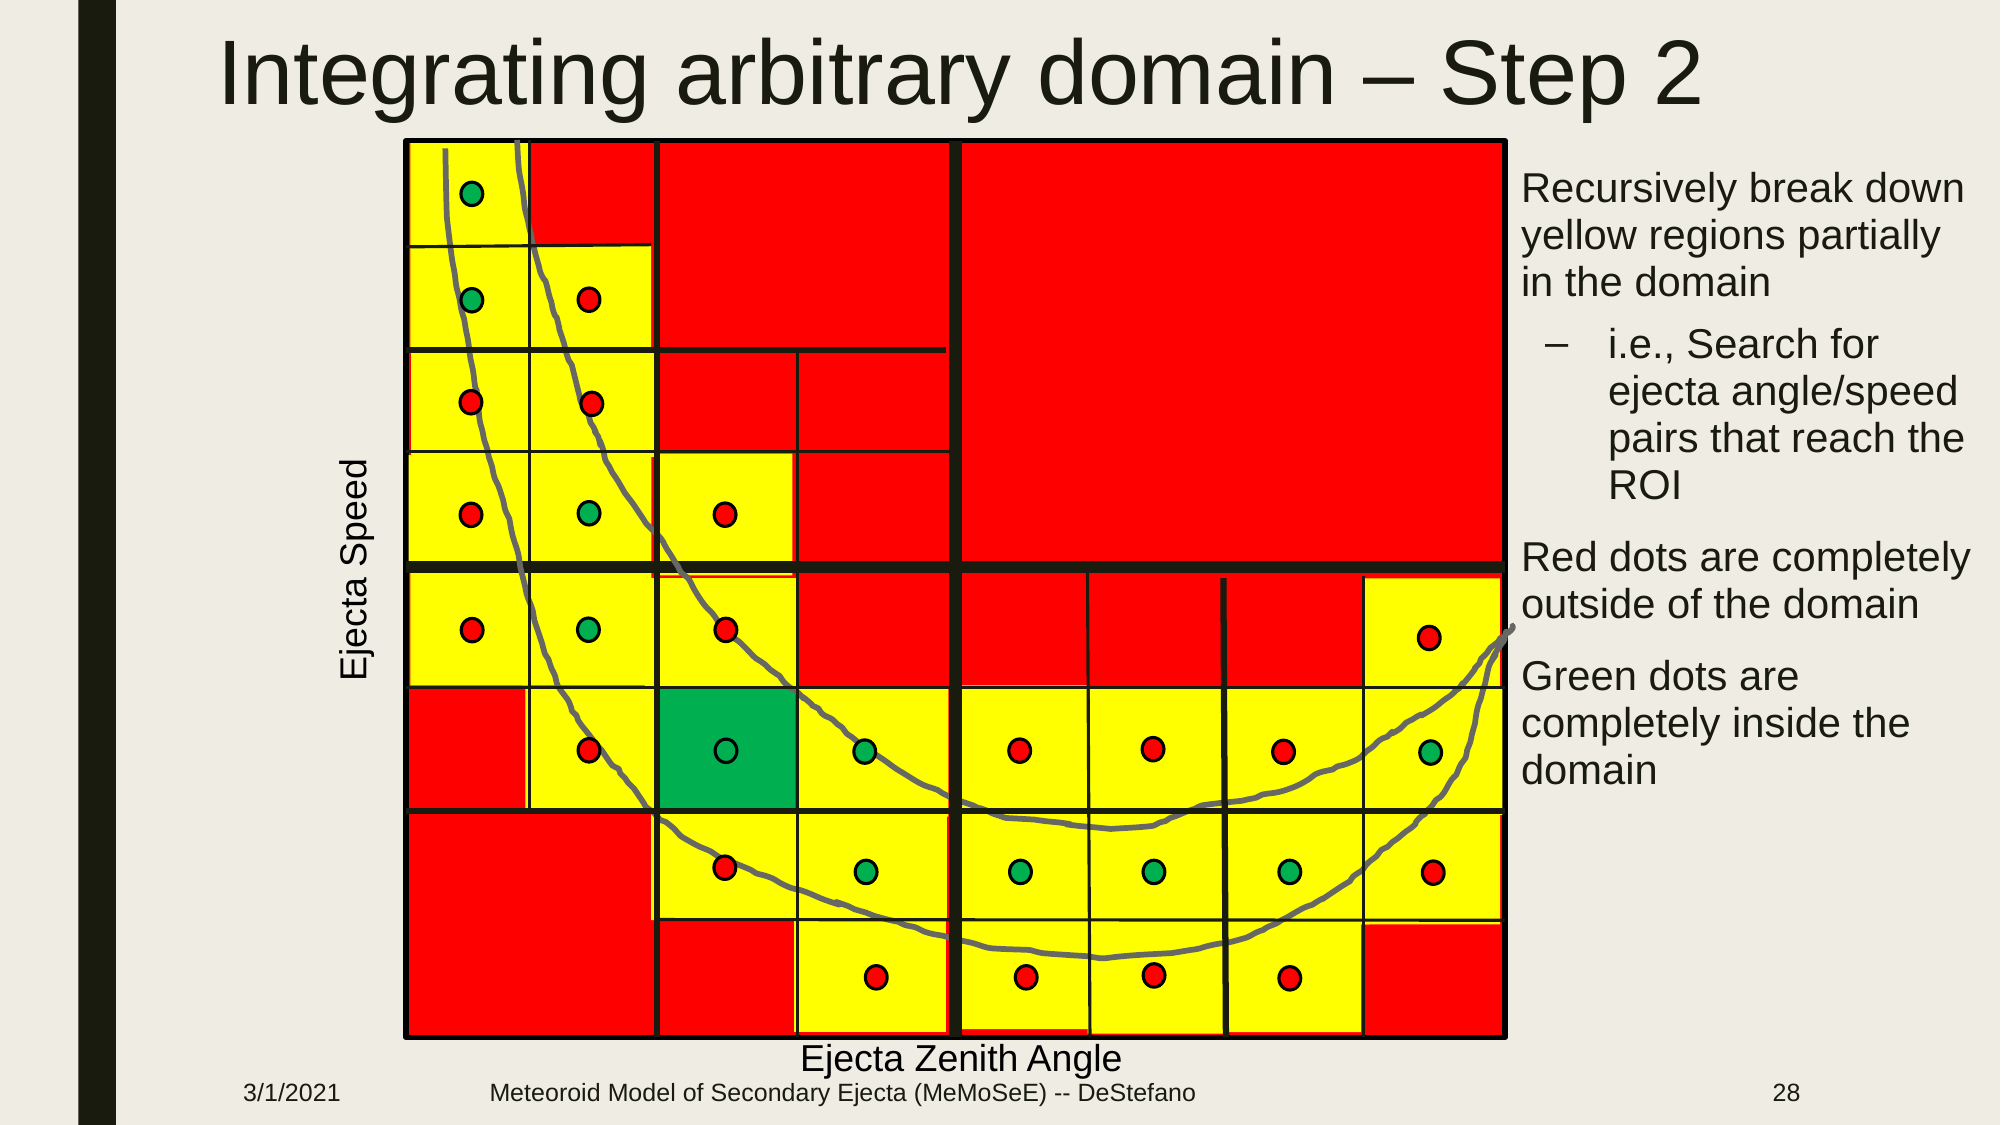

# Integrating arbitrary domain – Step 2

Recursively break down yellow regions partially in the domain
i.e., Search for ejecta angle/speed pairs that reach the ROI
Red dots are completely outside of the domain
Green dots are completely inside the domain

Ejecta Speed

Ejecta Zenith Angle
3/1/2021
Meteoroid Model of Secondary Ejecta (MeMoSeE) -- DeStefano
28